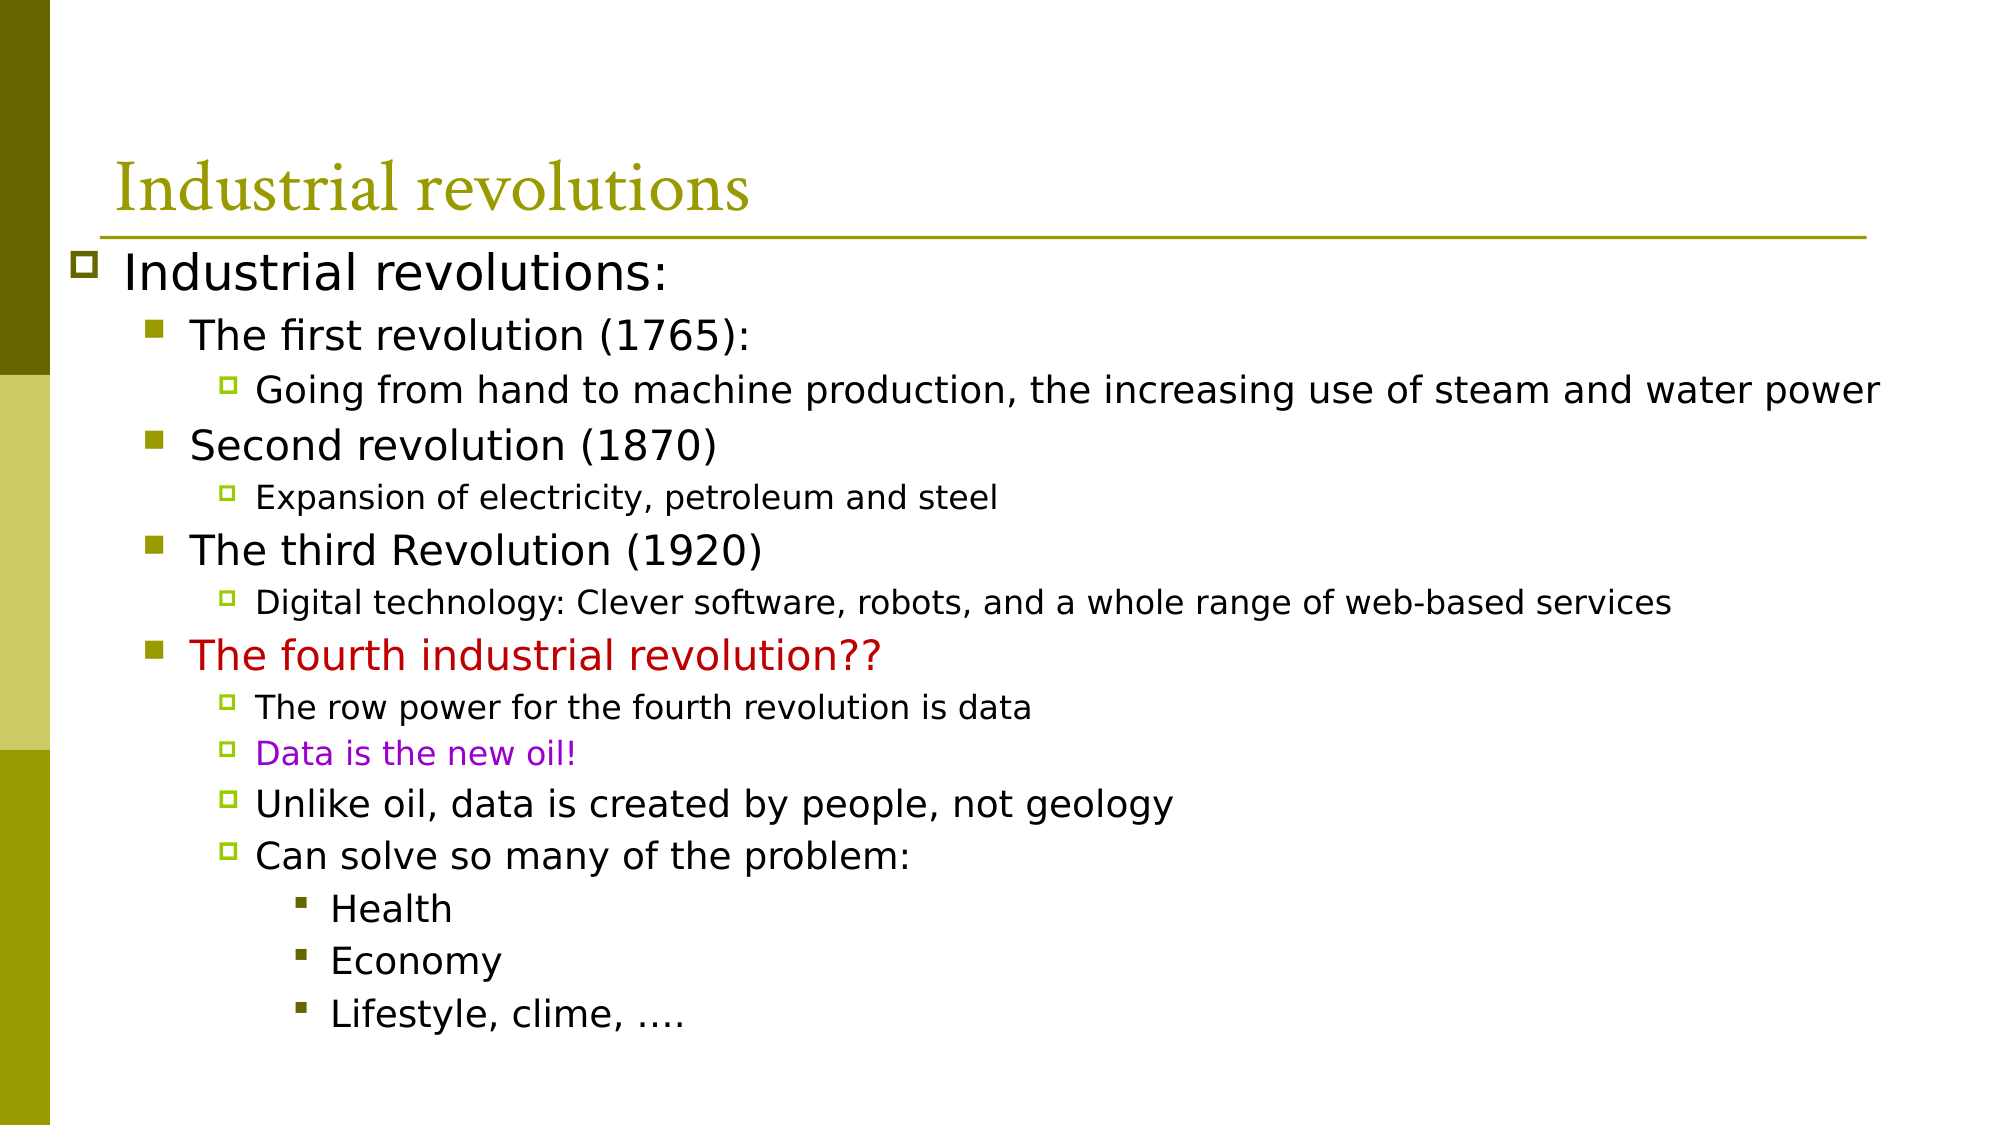

# Industrial revolutions
Industrial revolutions:
The first revolution (1765):
Going from hand to machine production, the increasing use of steam and water power
Second revolution (1870)
Expansion of electricity, petroleum and steel
The third Revolution (1920)
Digital technology: Clever software, robots, and a whole range of web-based services
The fourth industrial revolution??
The row power for the fourth revolution is data
Data is the new oil!
Unlike oil, data is created by people, not geology
Can solve so many of the problem:
Health
Economy
Lifestyle, clime, ….